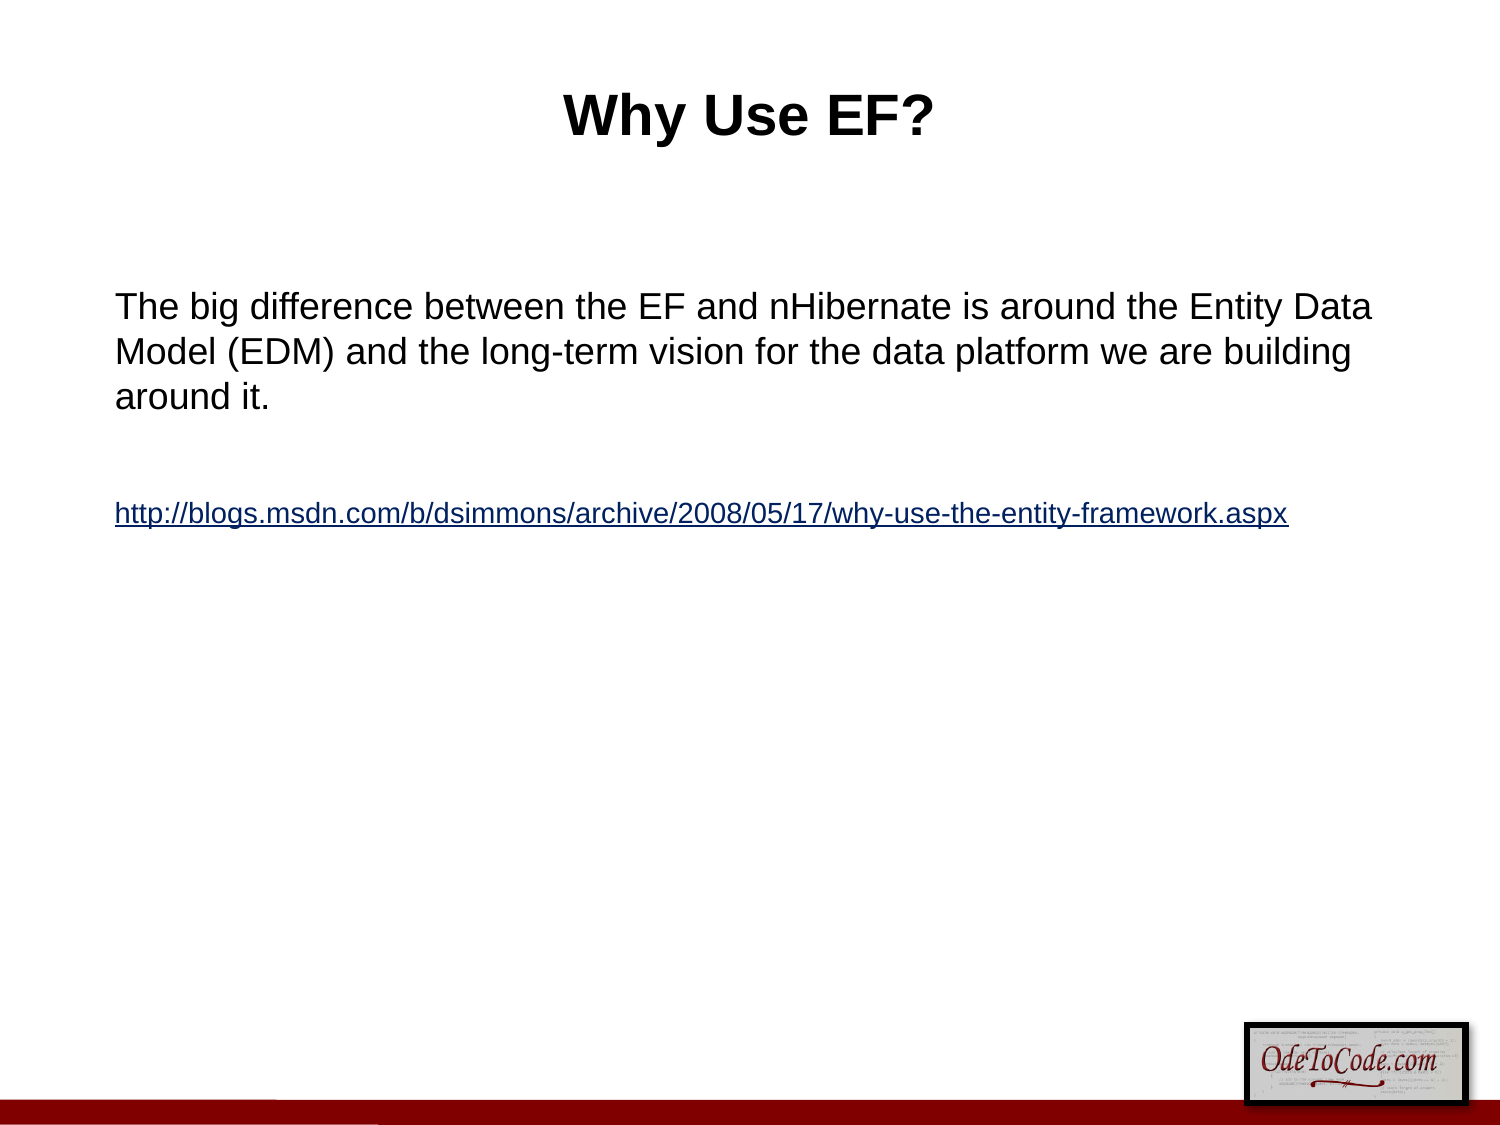

# Why Use EF?
The big difference between the EF and nHibernate is around the Entity Data Model (EDM) and the long-term vision for the data platform we are building around it.
http://blogs.msdn.com/b/dsimmons/archive/2008/05/17/why-use-the-entity-framework.aspx